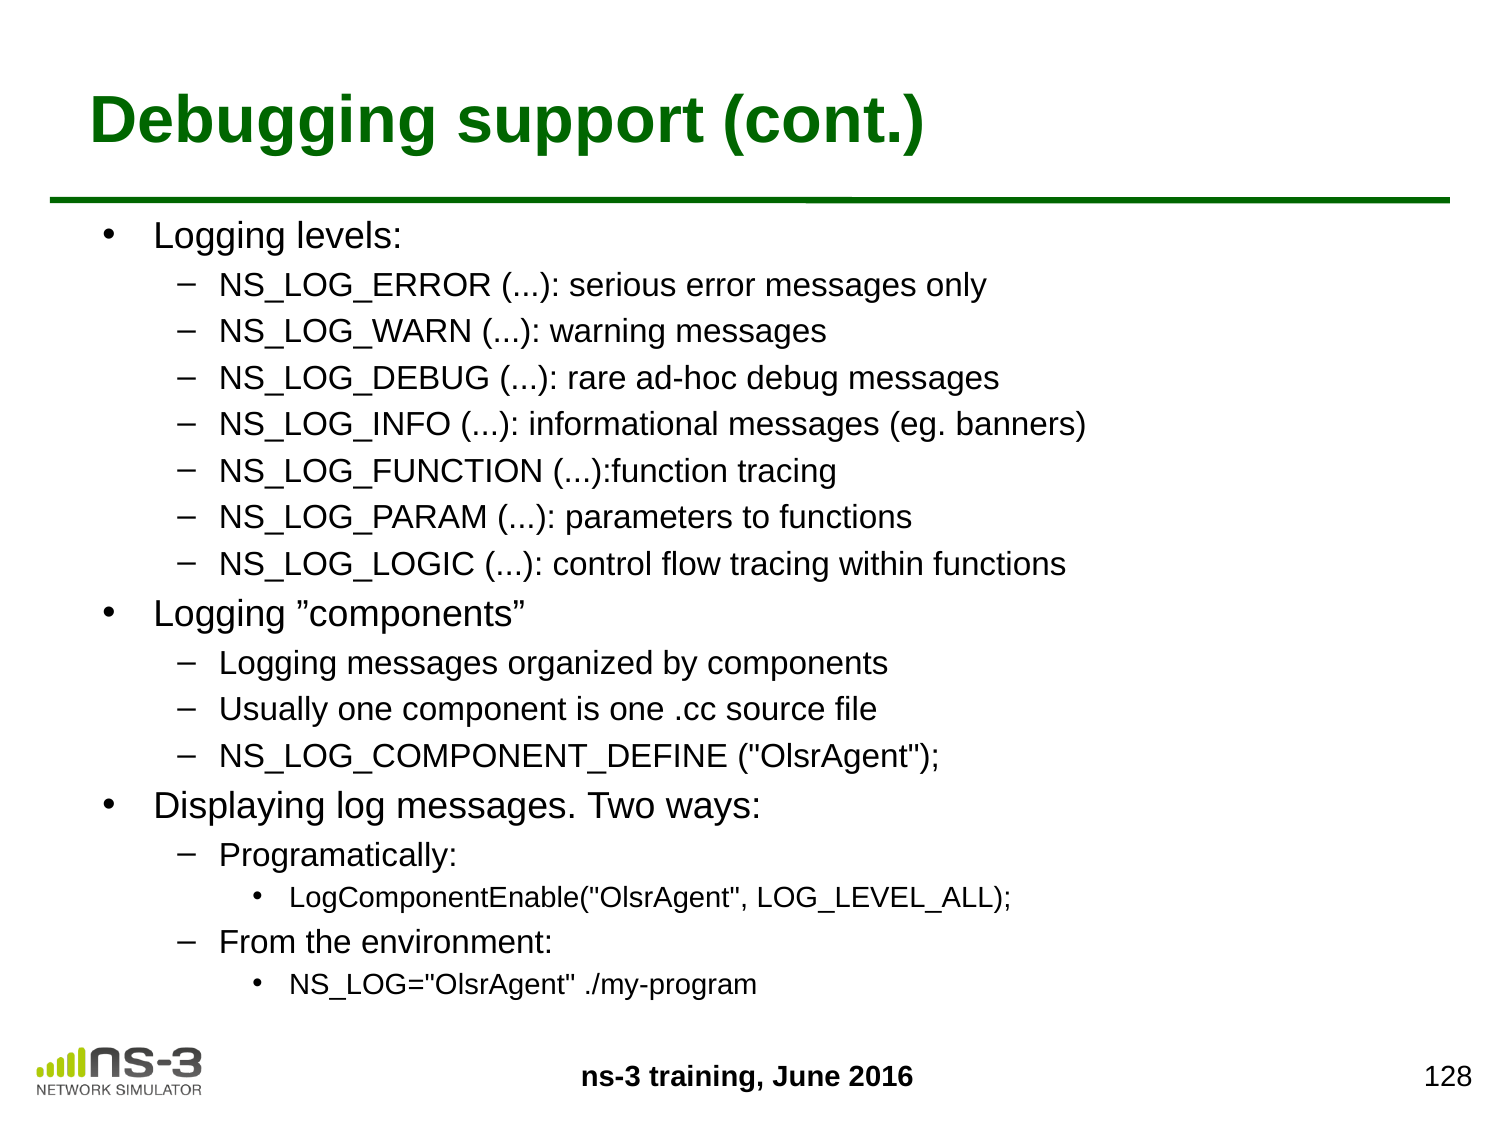

# Debugging support (cont.)
Logging levels:
NS_LOG_ERROR (...): serious error messages only
NS_LOG_WARN (...): warning messages
NS_LOG_DEBUG (...): rare ad-hoc debug messages
NS_LOG_INFO (...): informational messages (eg. banners)
NS_LOG_FUNCTION (...):function tracing
NS_LOG_PARAM (...): parameters to functions
NS_LOG_LOGIC (...): control flow tracing within functions
Logging ”components”
Logging messages organized by components
Usually one component is one .cc source file
NS_LOG_COMPONENT_DEFINE ("OlsrAgent");
Displaying log messages. Two ways:
Programatically:
LogComponentEnable("OlsrAgent", LOG_LEVEL_ALL);
From the environment:
NS_LOG="OlsrAgent" ./my-program
128
ns-3 training, June 2016